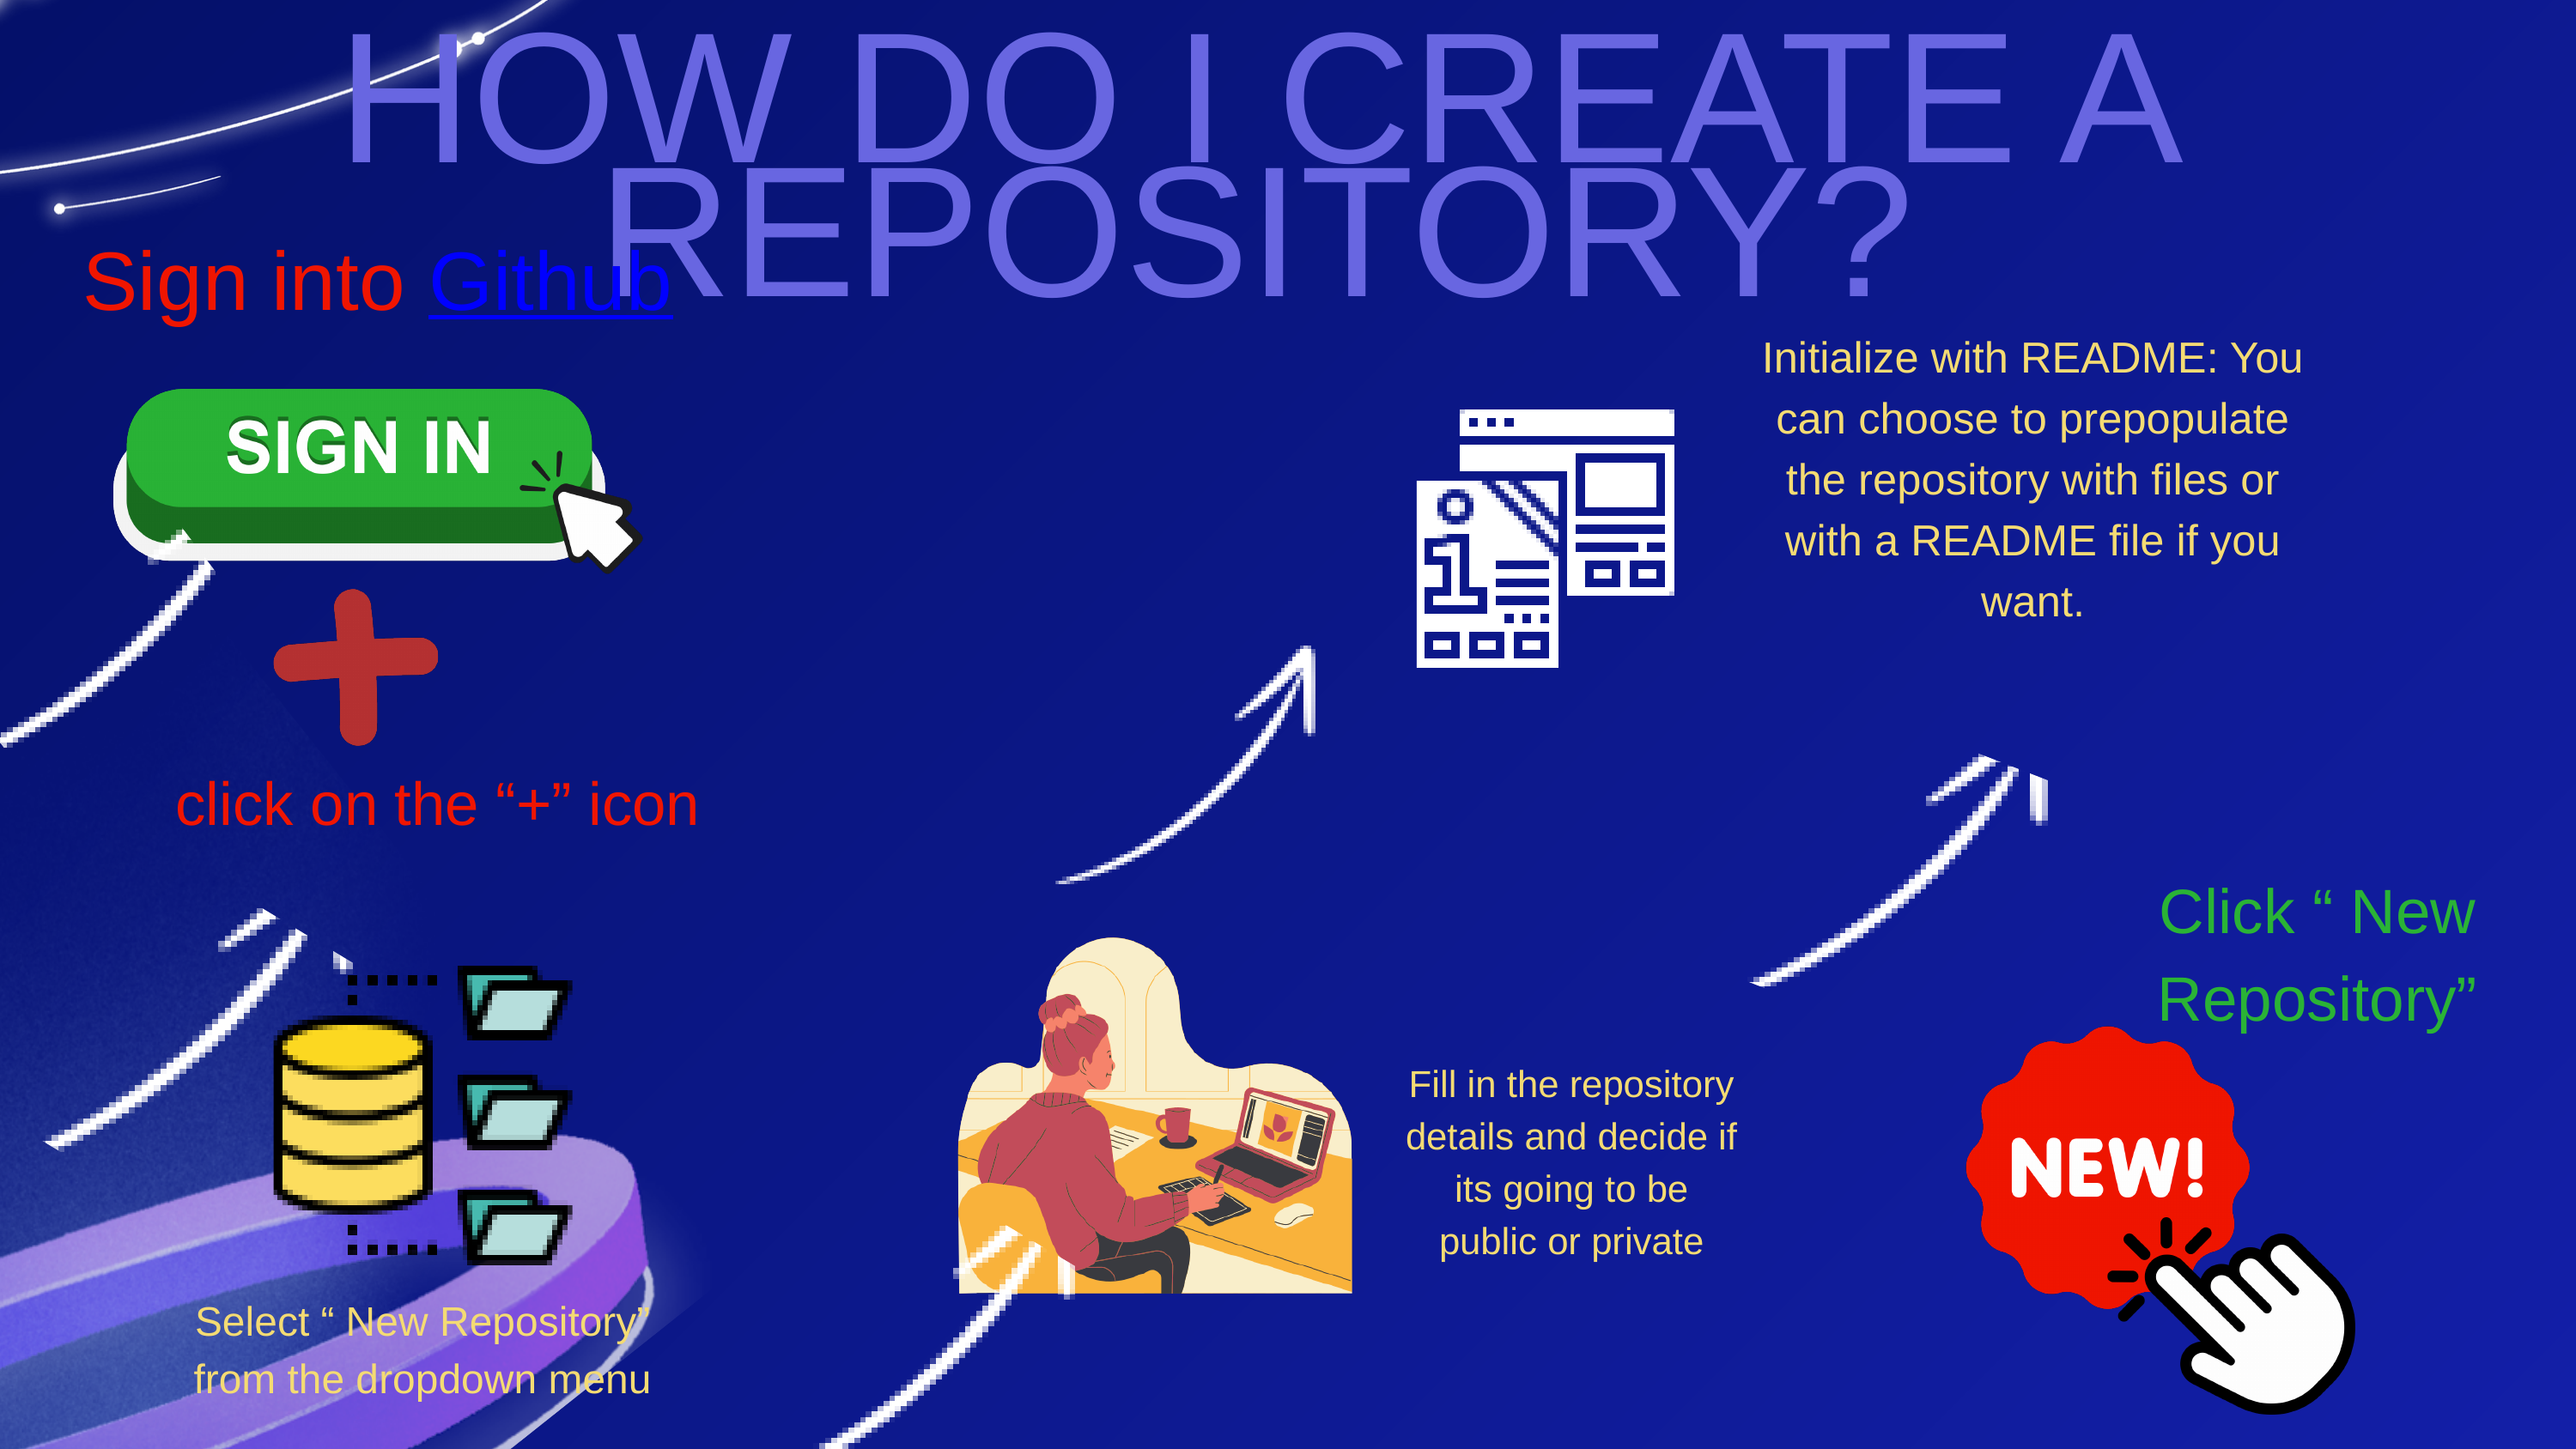

HOW DO I CREATE A REPOSITORY?
Sign into Github
Initialize with README: You can choose to prepopulate the repository with files or with a README file if you want.

click on the “+” icon

Click “ New Repository”

Fill in the repository details and decide if its going to be public or private

Select “ New Repository” from the dropdown menu